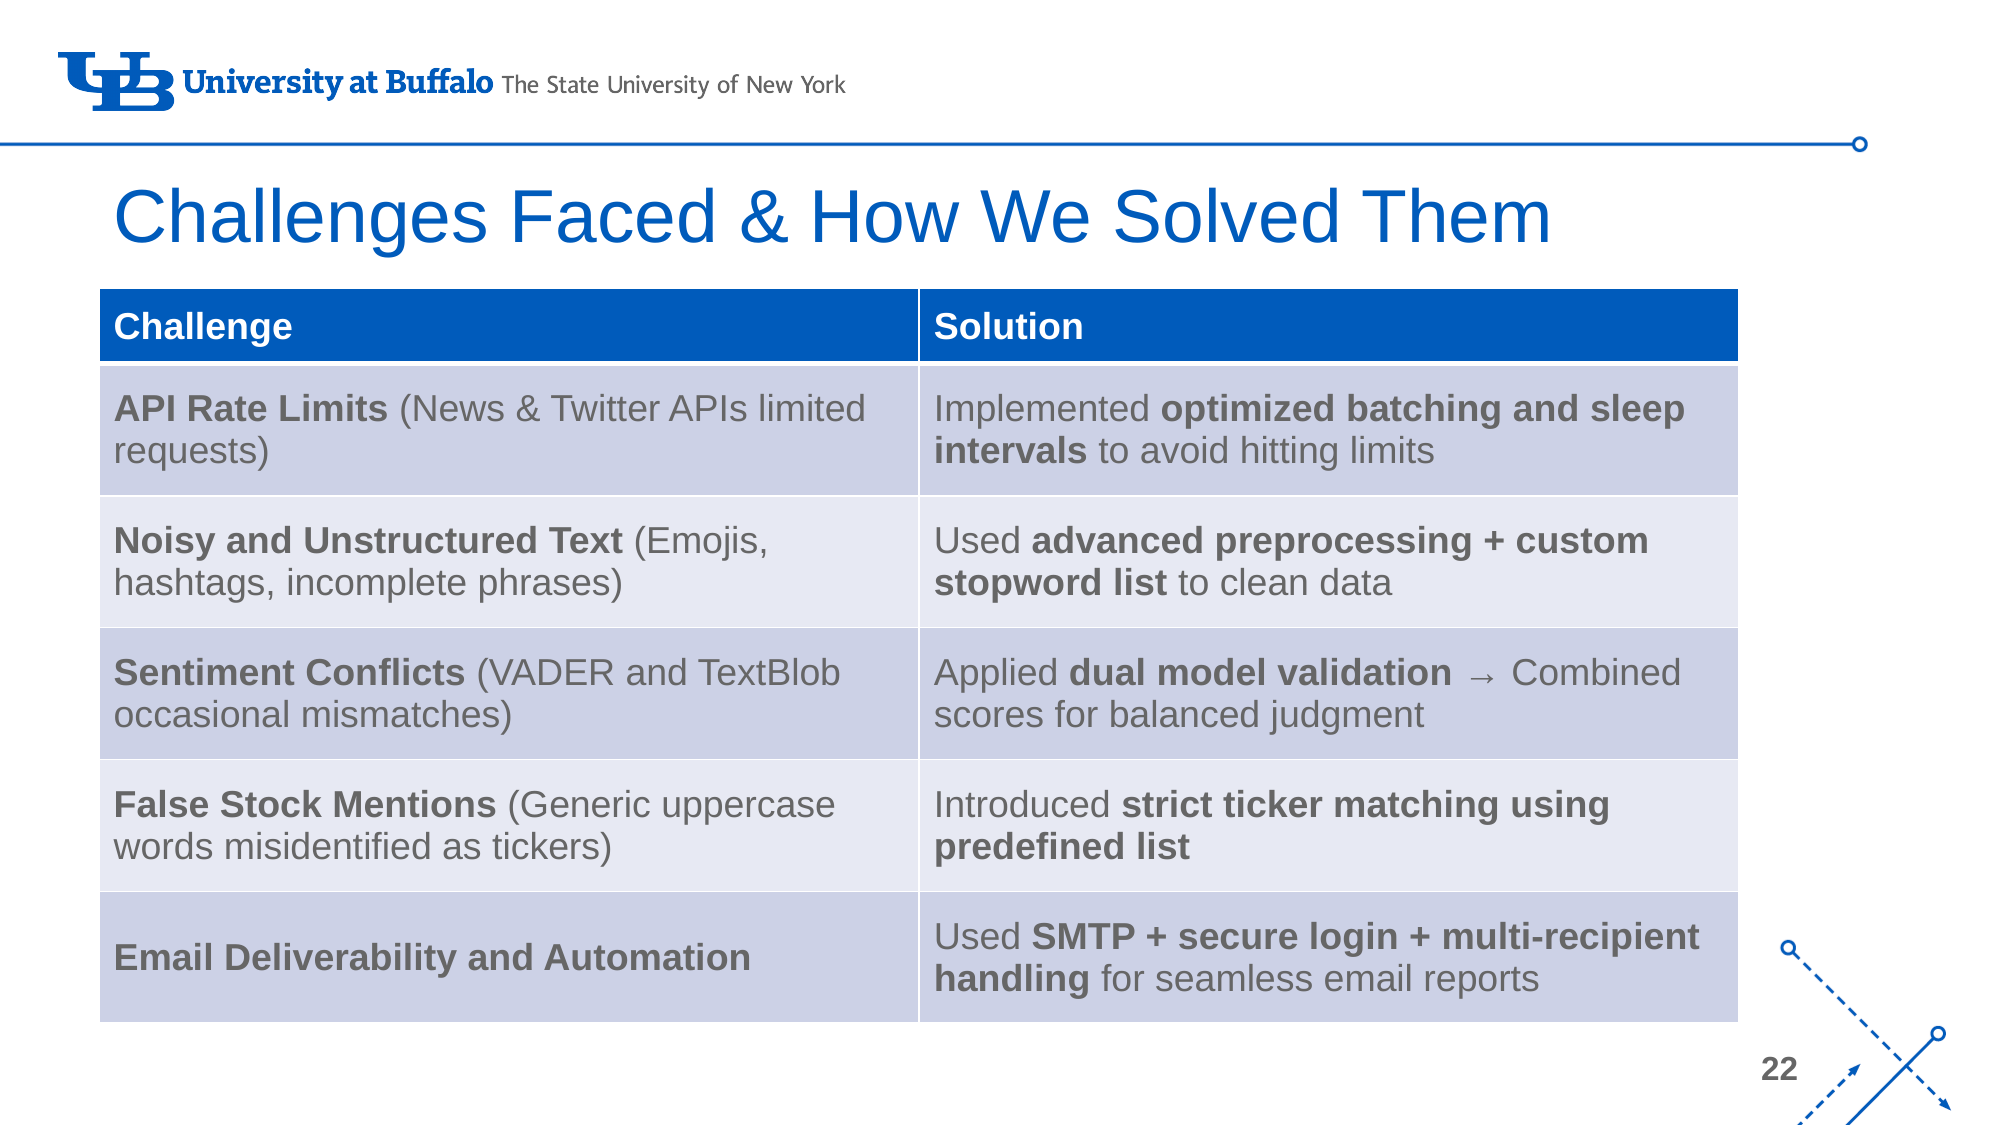

# Challenges Faced & How We Solved Them
| Challenge | Solution |
| --- | --- |
| API Rate Limits (News & Twitter APIs limited requests) | Implemented optimized batching and sleep intervals to avoid hitting limits |
| Noisy and Unstructured Text (Emojis, hashtags, incomplete phrases) | Used advanced preprocessing + custom stopword list to clean data |
| Sentiment Conflicts (VADER and TextBlob occasional mismatches) | Applied dual model validation → Combined scores for balanced judgment |
| False Stock Mentions (Generic uppercase words misidentified as tickers) | Introduced strict ticker matching using predefined list |
| Email Deliverability and Automation | Used SMTP + secure login + multi-recipient handling for seamless email reports |